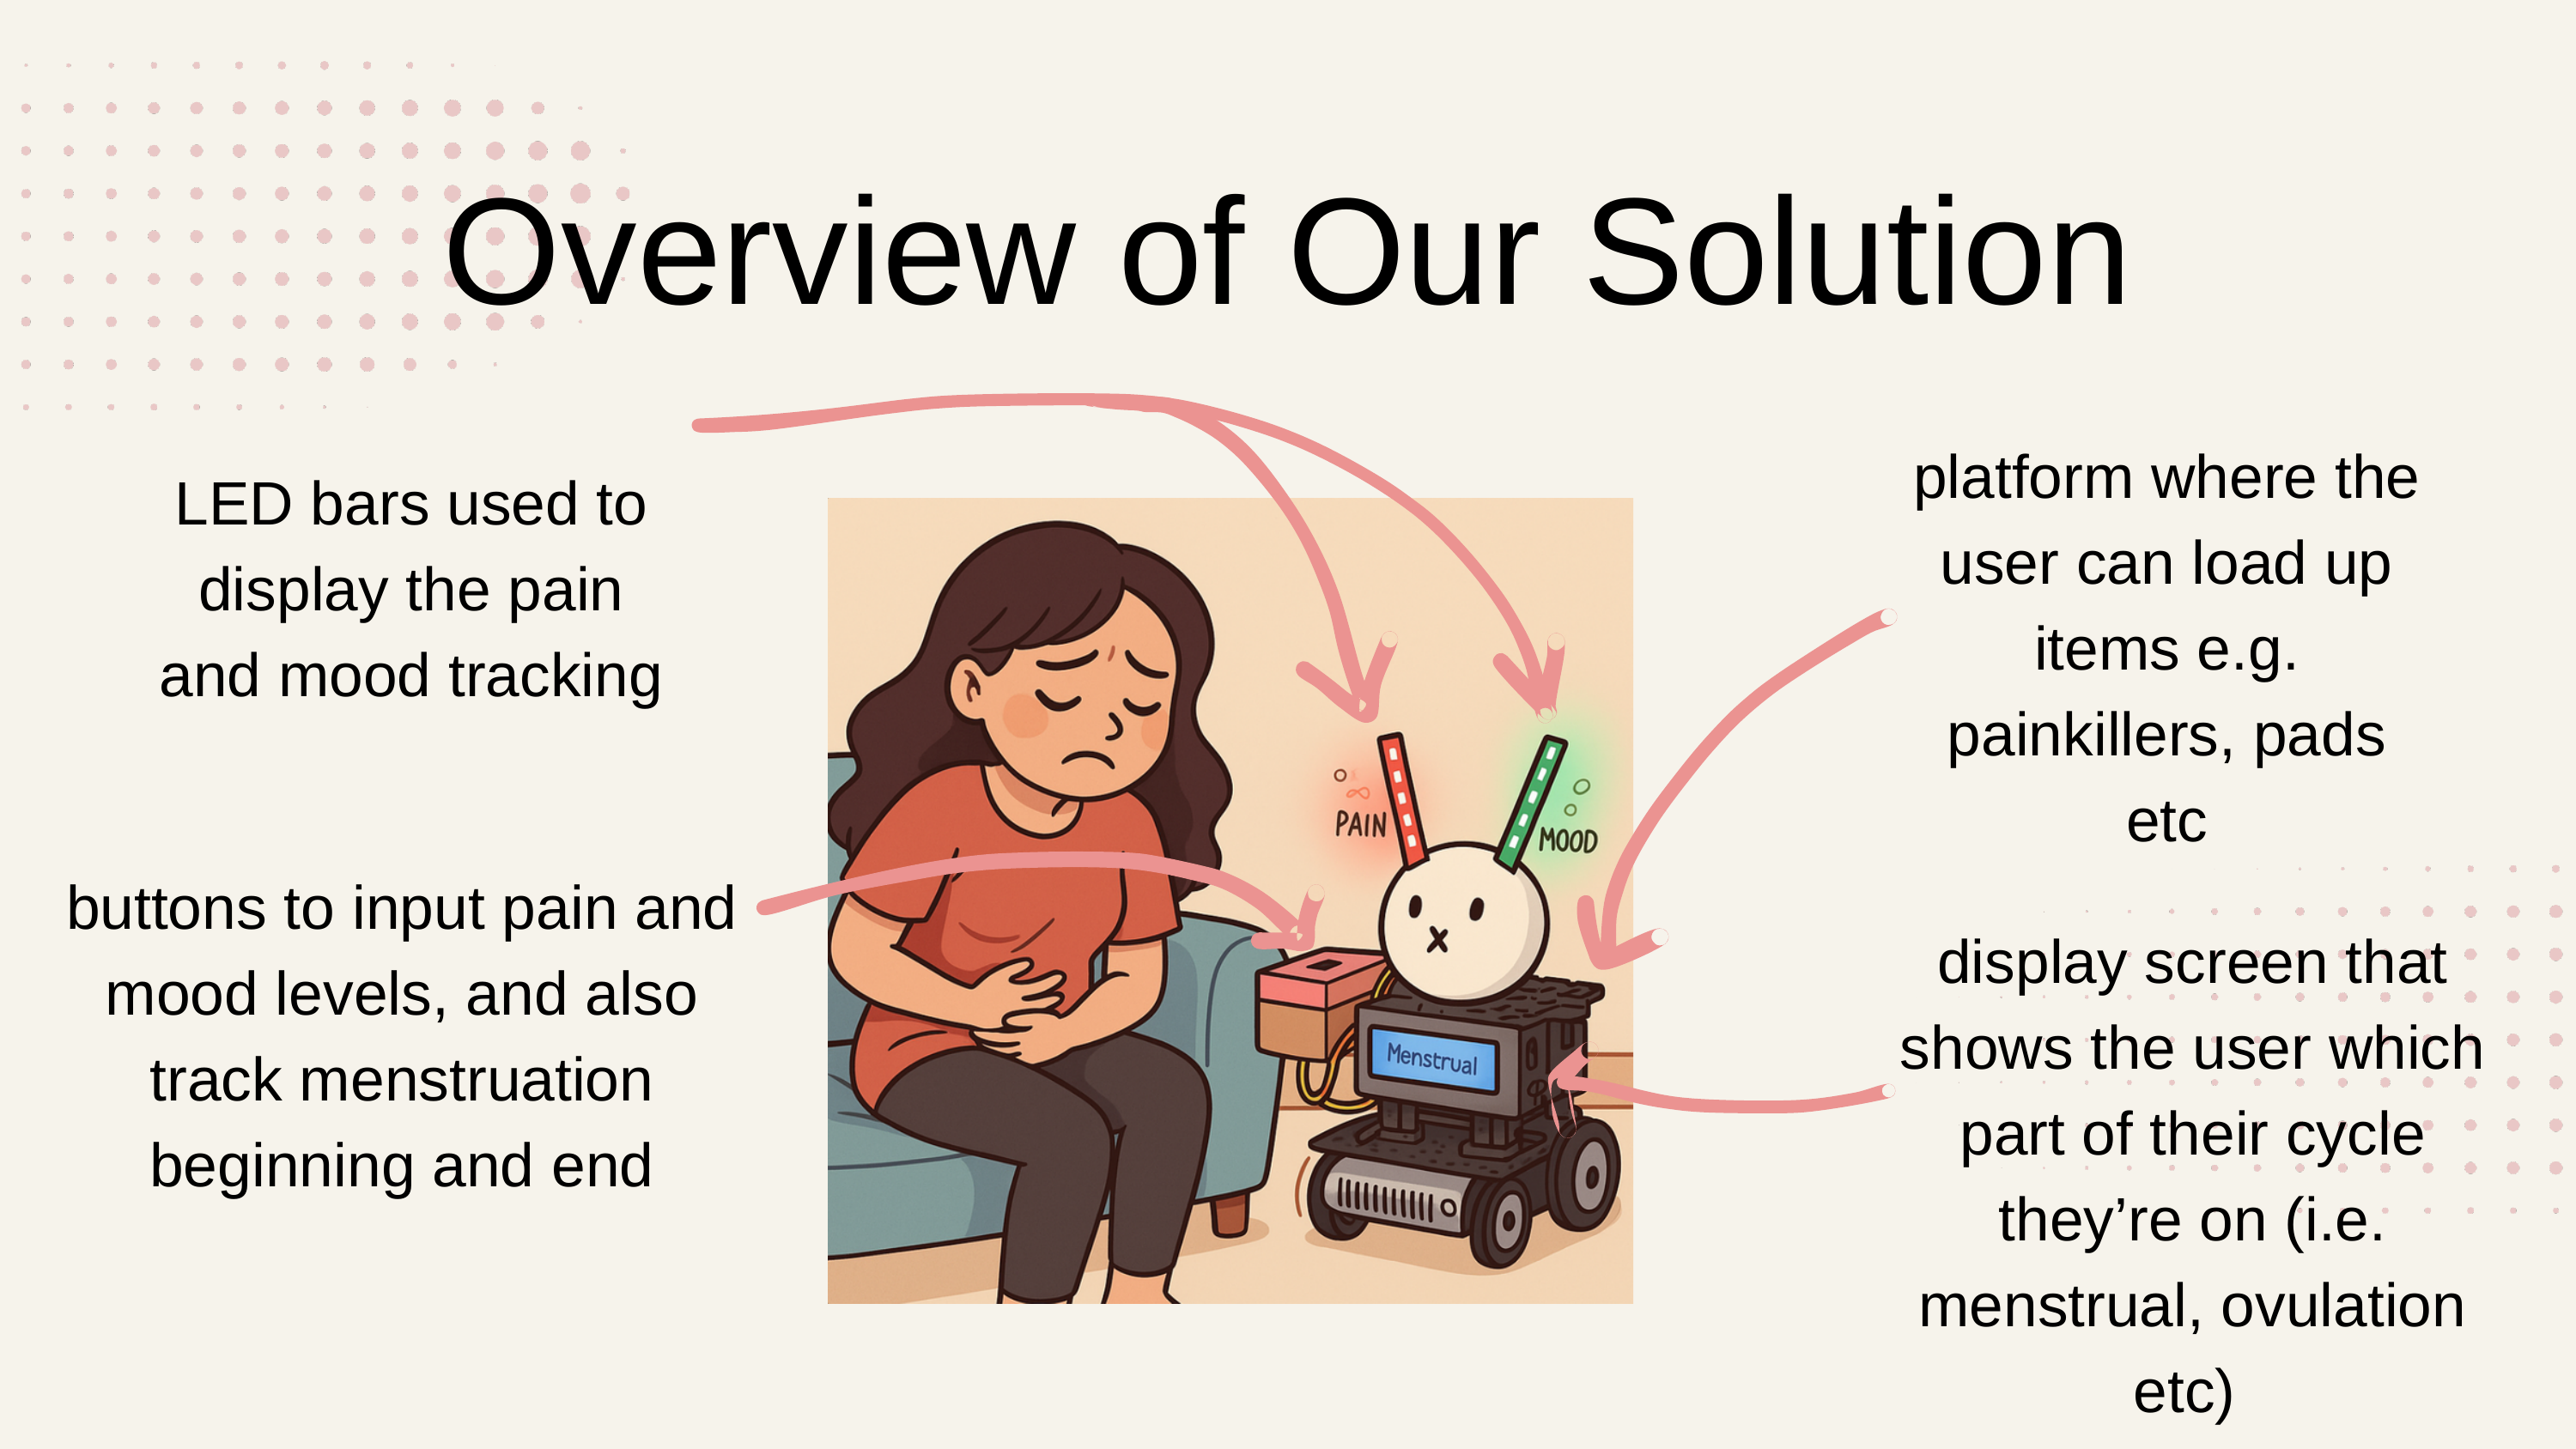

Overview of Our Solution

platform where the user can load up items e.g. painkillers, pads etc
LED bars used to display the pain and mood tracking

buttons to input pain and mood levels, and also track menstruation beginning and end

display screen that shows the user which part of their cycle they’re on (i.e. menstrual, ovulation etc)